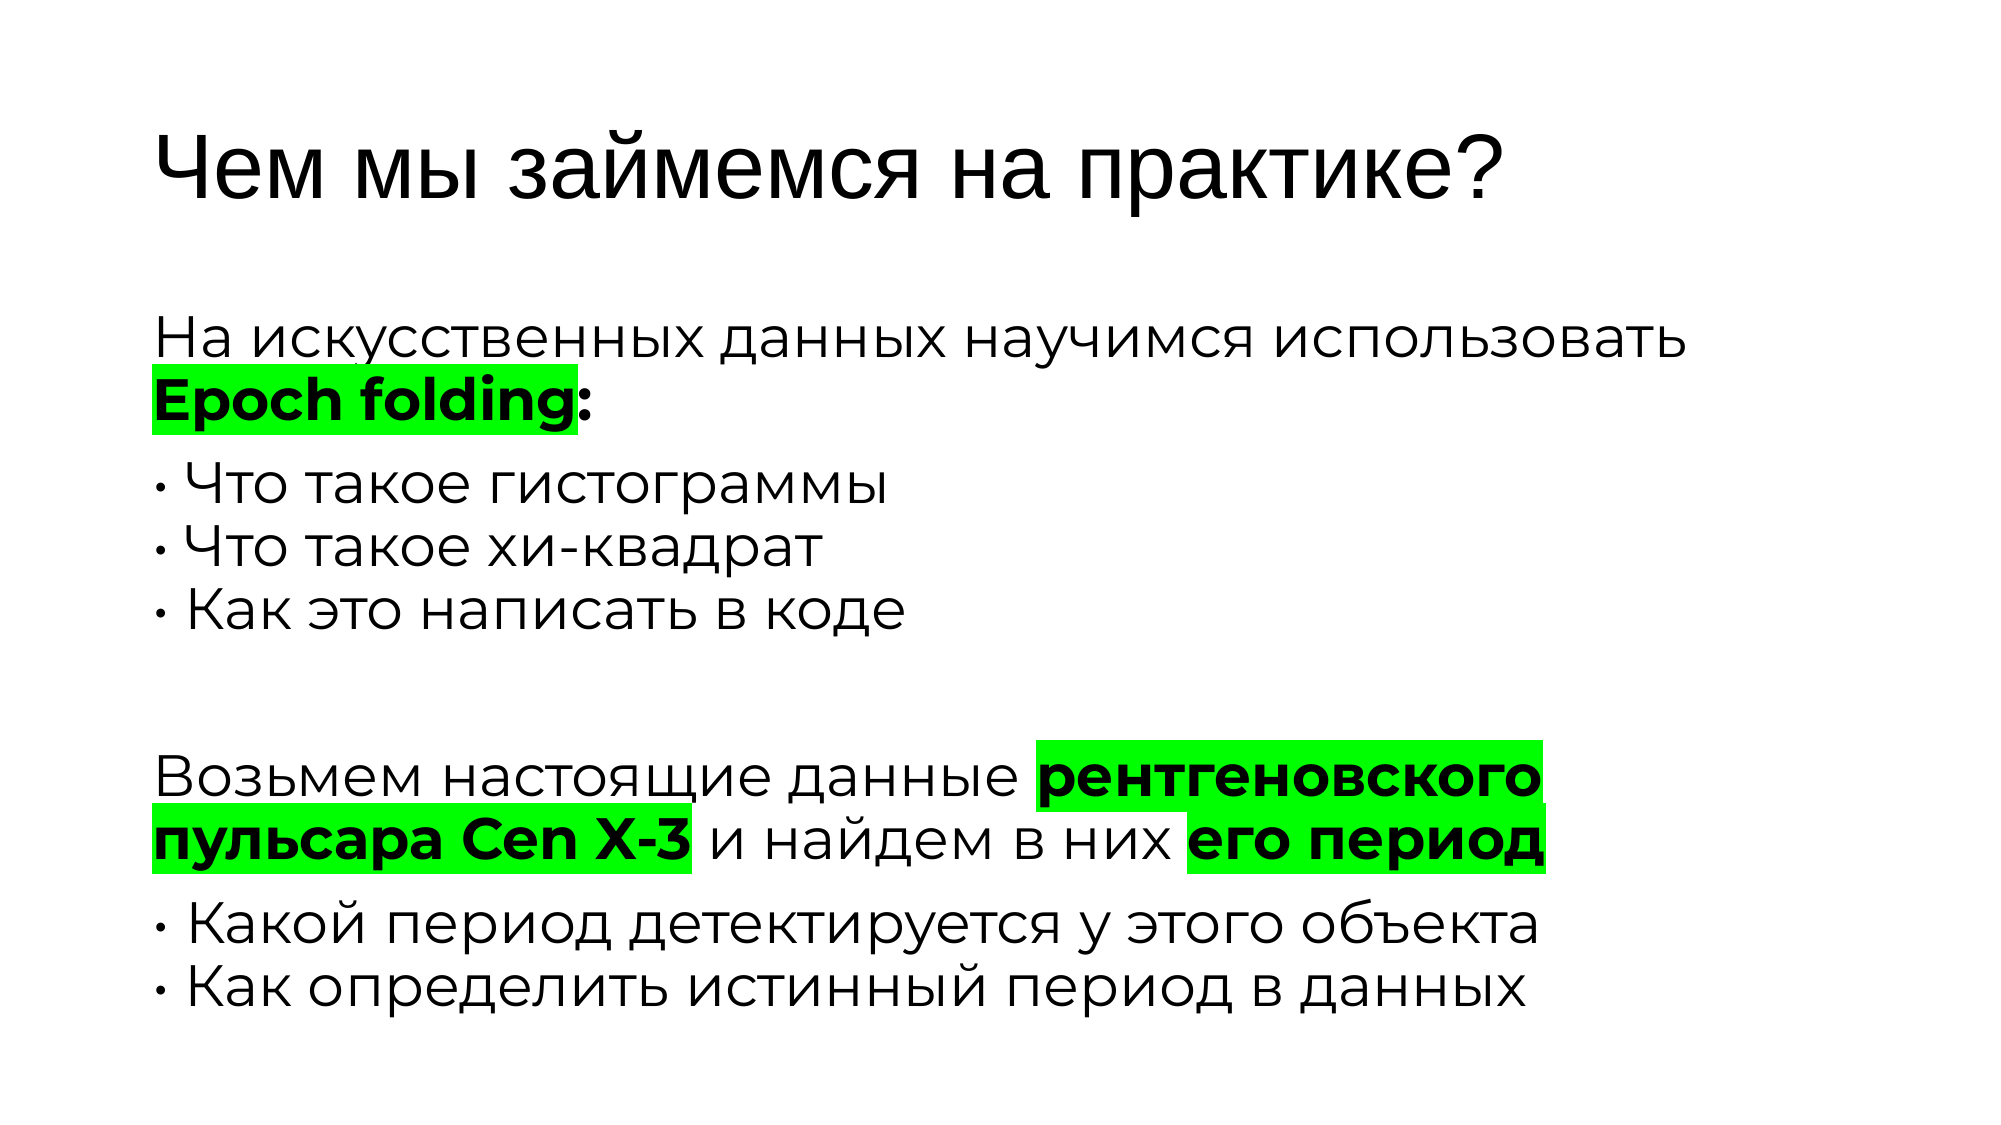

# Чем мы займемся на практике?
На искусственных данных научимся использовать Epoch folding:
• Что такое гистограммы
• Что такое хи-квадрат
• Как это написать в коде

Возьмем настоящие данные рентгеновского пульсара Cen X-3 и найдем в них его период
• Какой период детектируется у этого объекта
• Как определить истинный период в данных